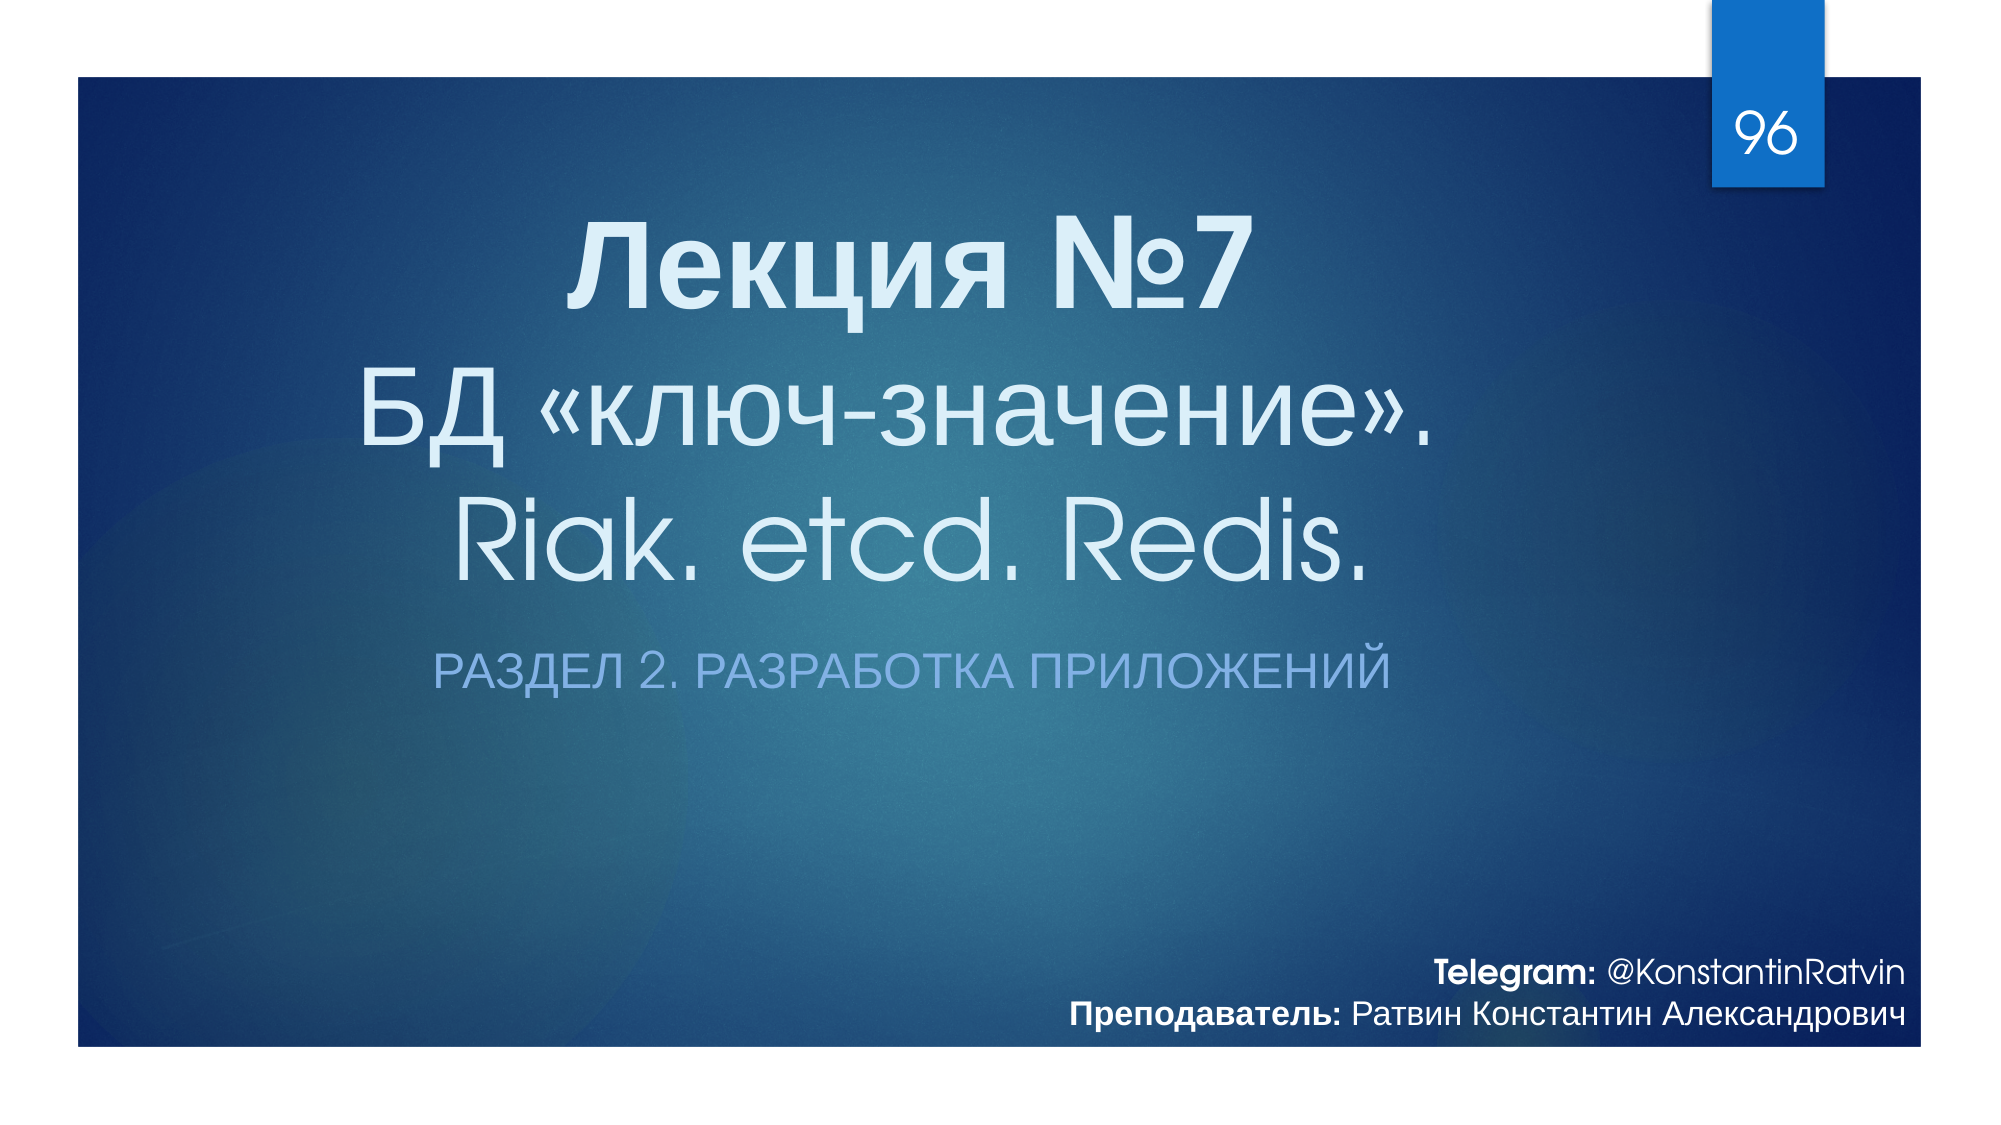

96
# Лекция №7 БД «ключ-значение». Riak. etcd. Redis.
Раздел 2. разработка приложений
Telegram: @KonstantinRatvin
Преподаватель: Ратвин Константин Александрович